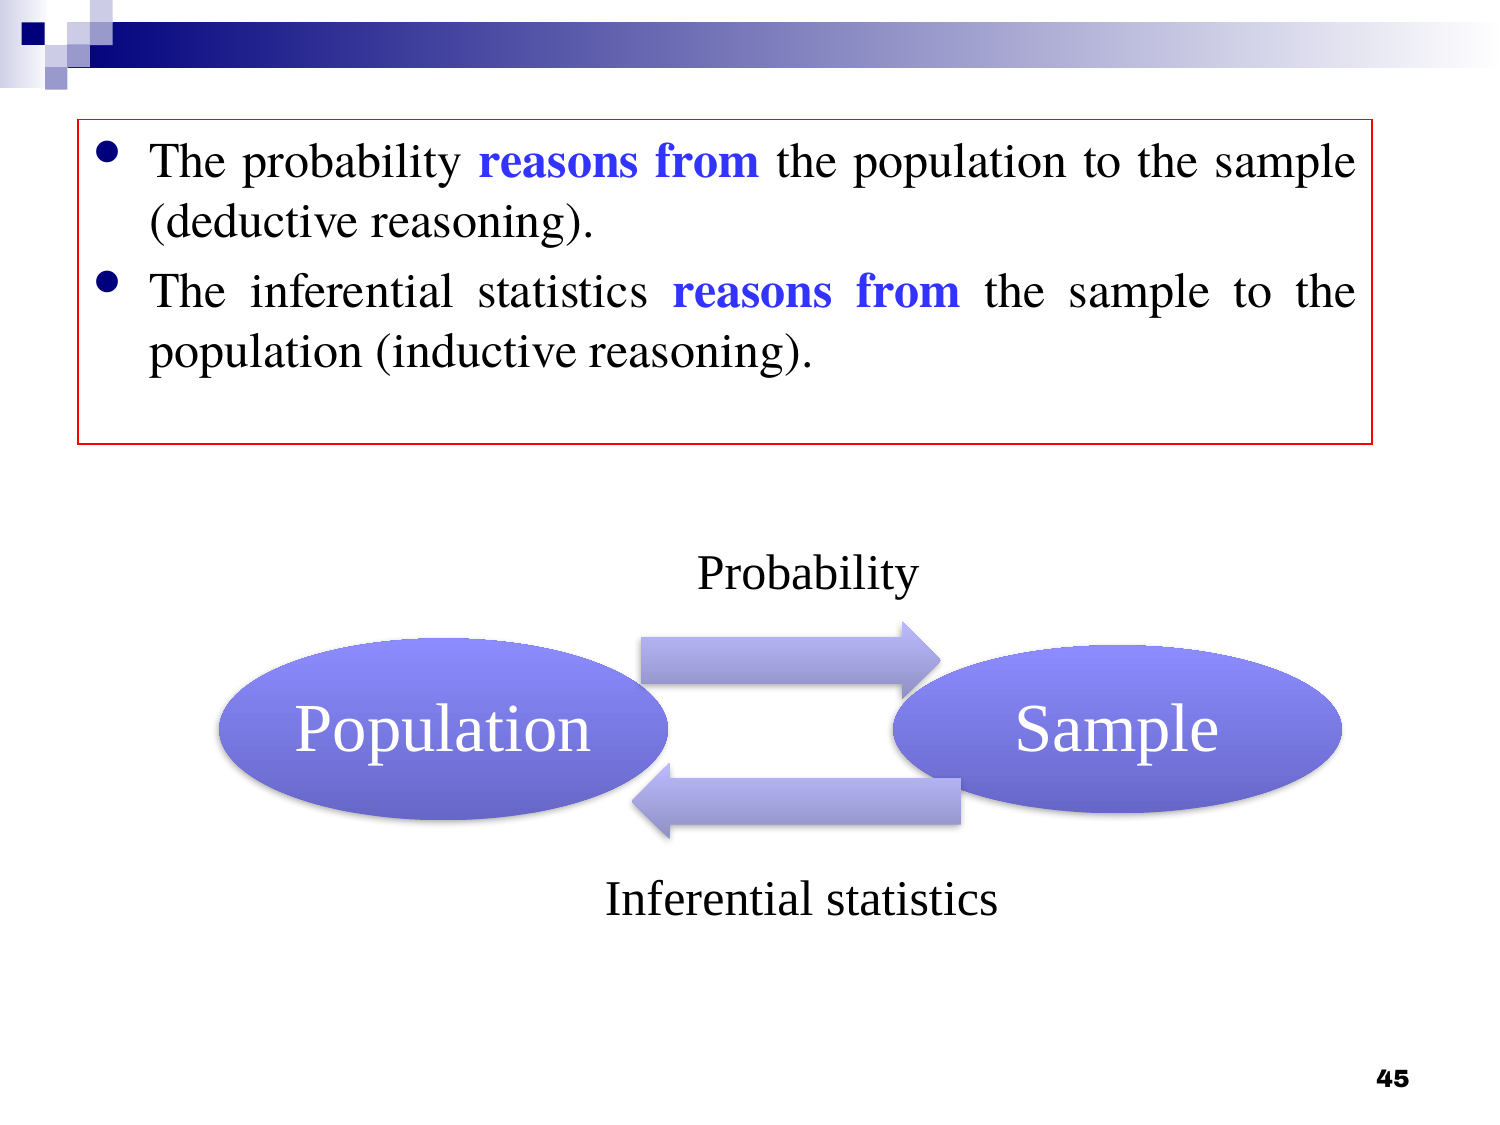

The probability reasons from the population to the sample (deductive reasoning).
The inferential statistics reasons from the sample to the population (inductive reasoning).

Population

Sample

Probability
Inferential statistics
45